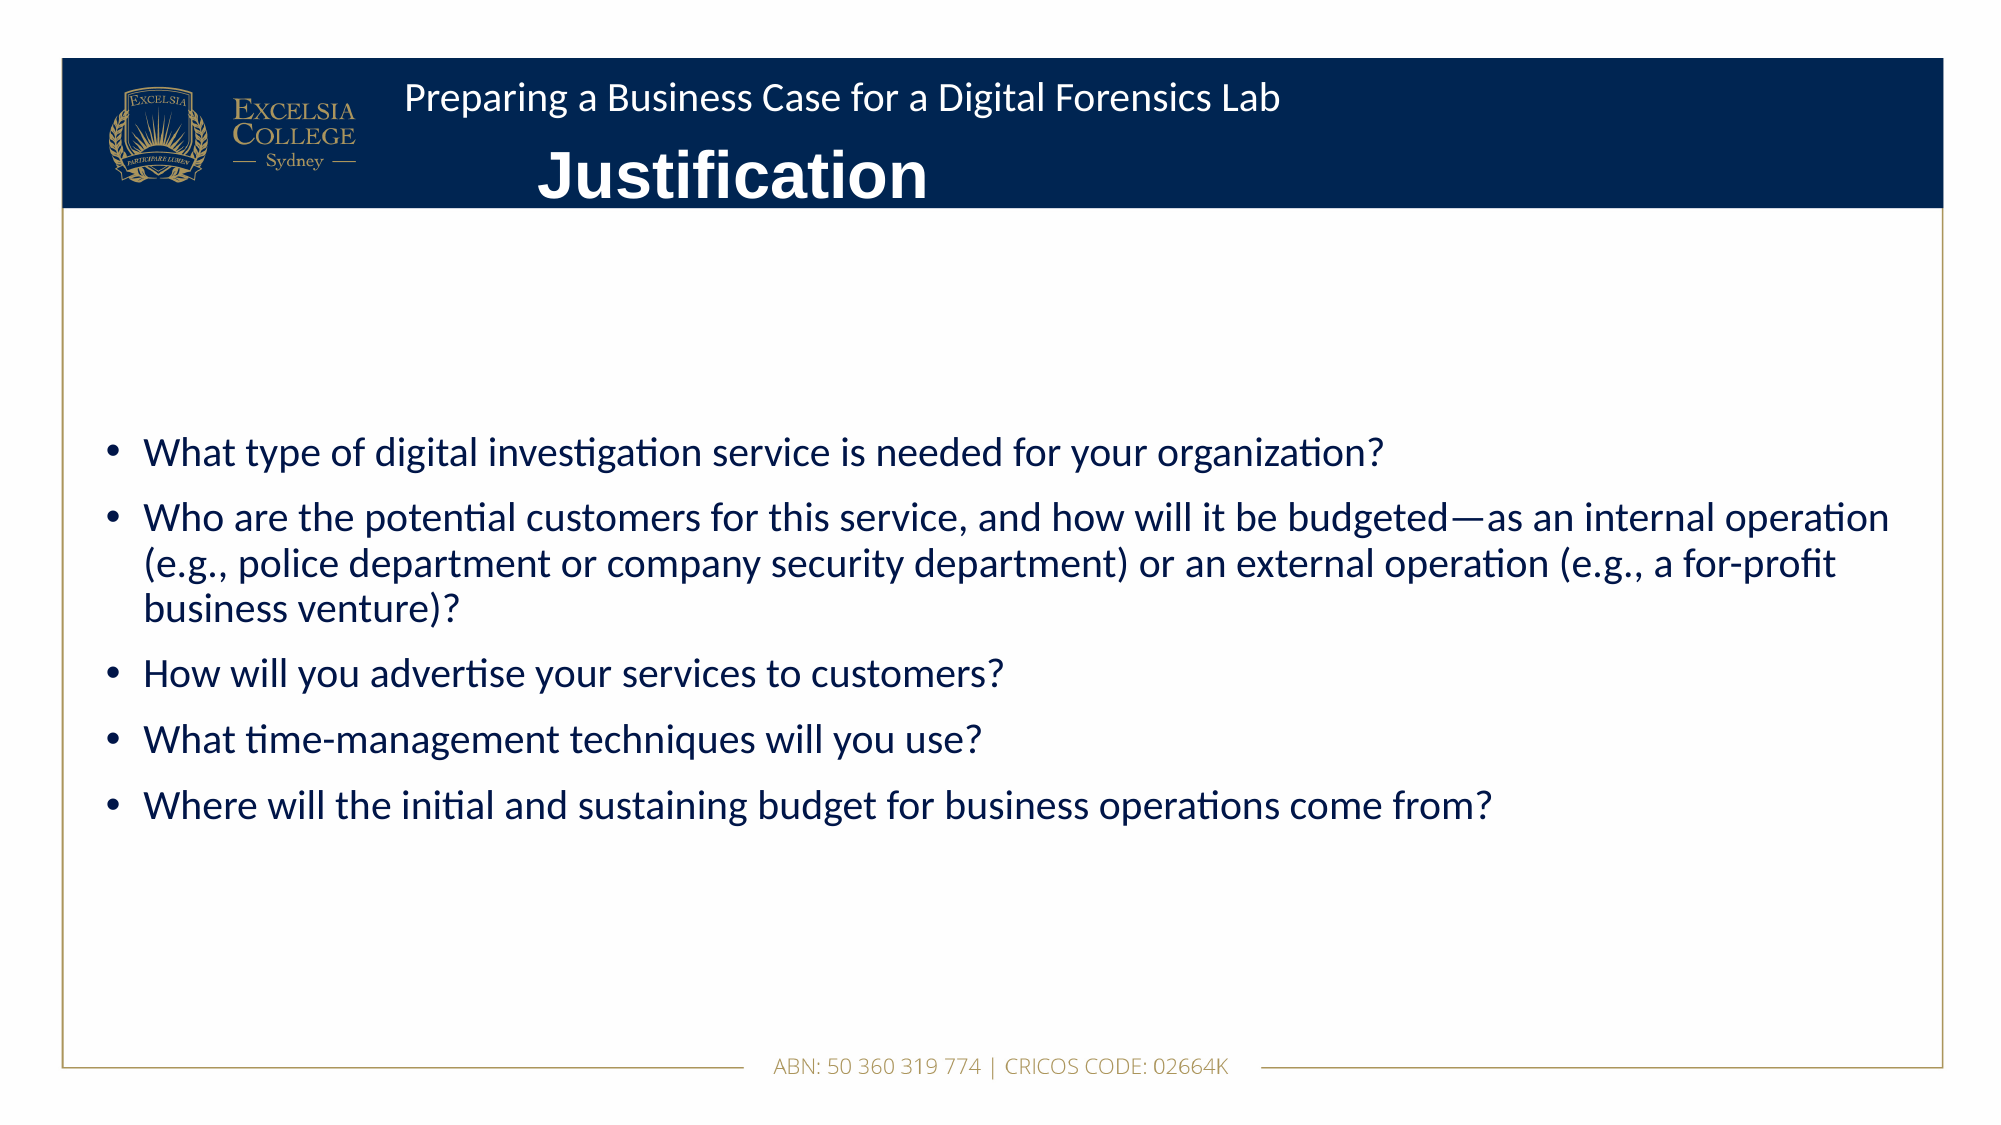

# Preparing a Business Case for a Digital Forensics Lab
Justification
What type of digital investigation service is needed for your organization?
Who are the potential customers for this service, and how will it be budgeted—as an internal operation (e.g., police department or company security department) or an external operation (e.g., a for-profit business venture)?
How will you advertise your services to customers?
What time-management techniques will you use?
Where will the initial and sustaining budget for business operations come from?